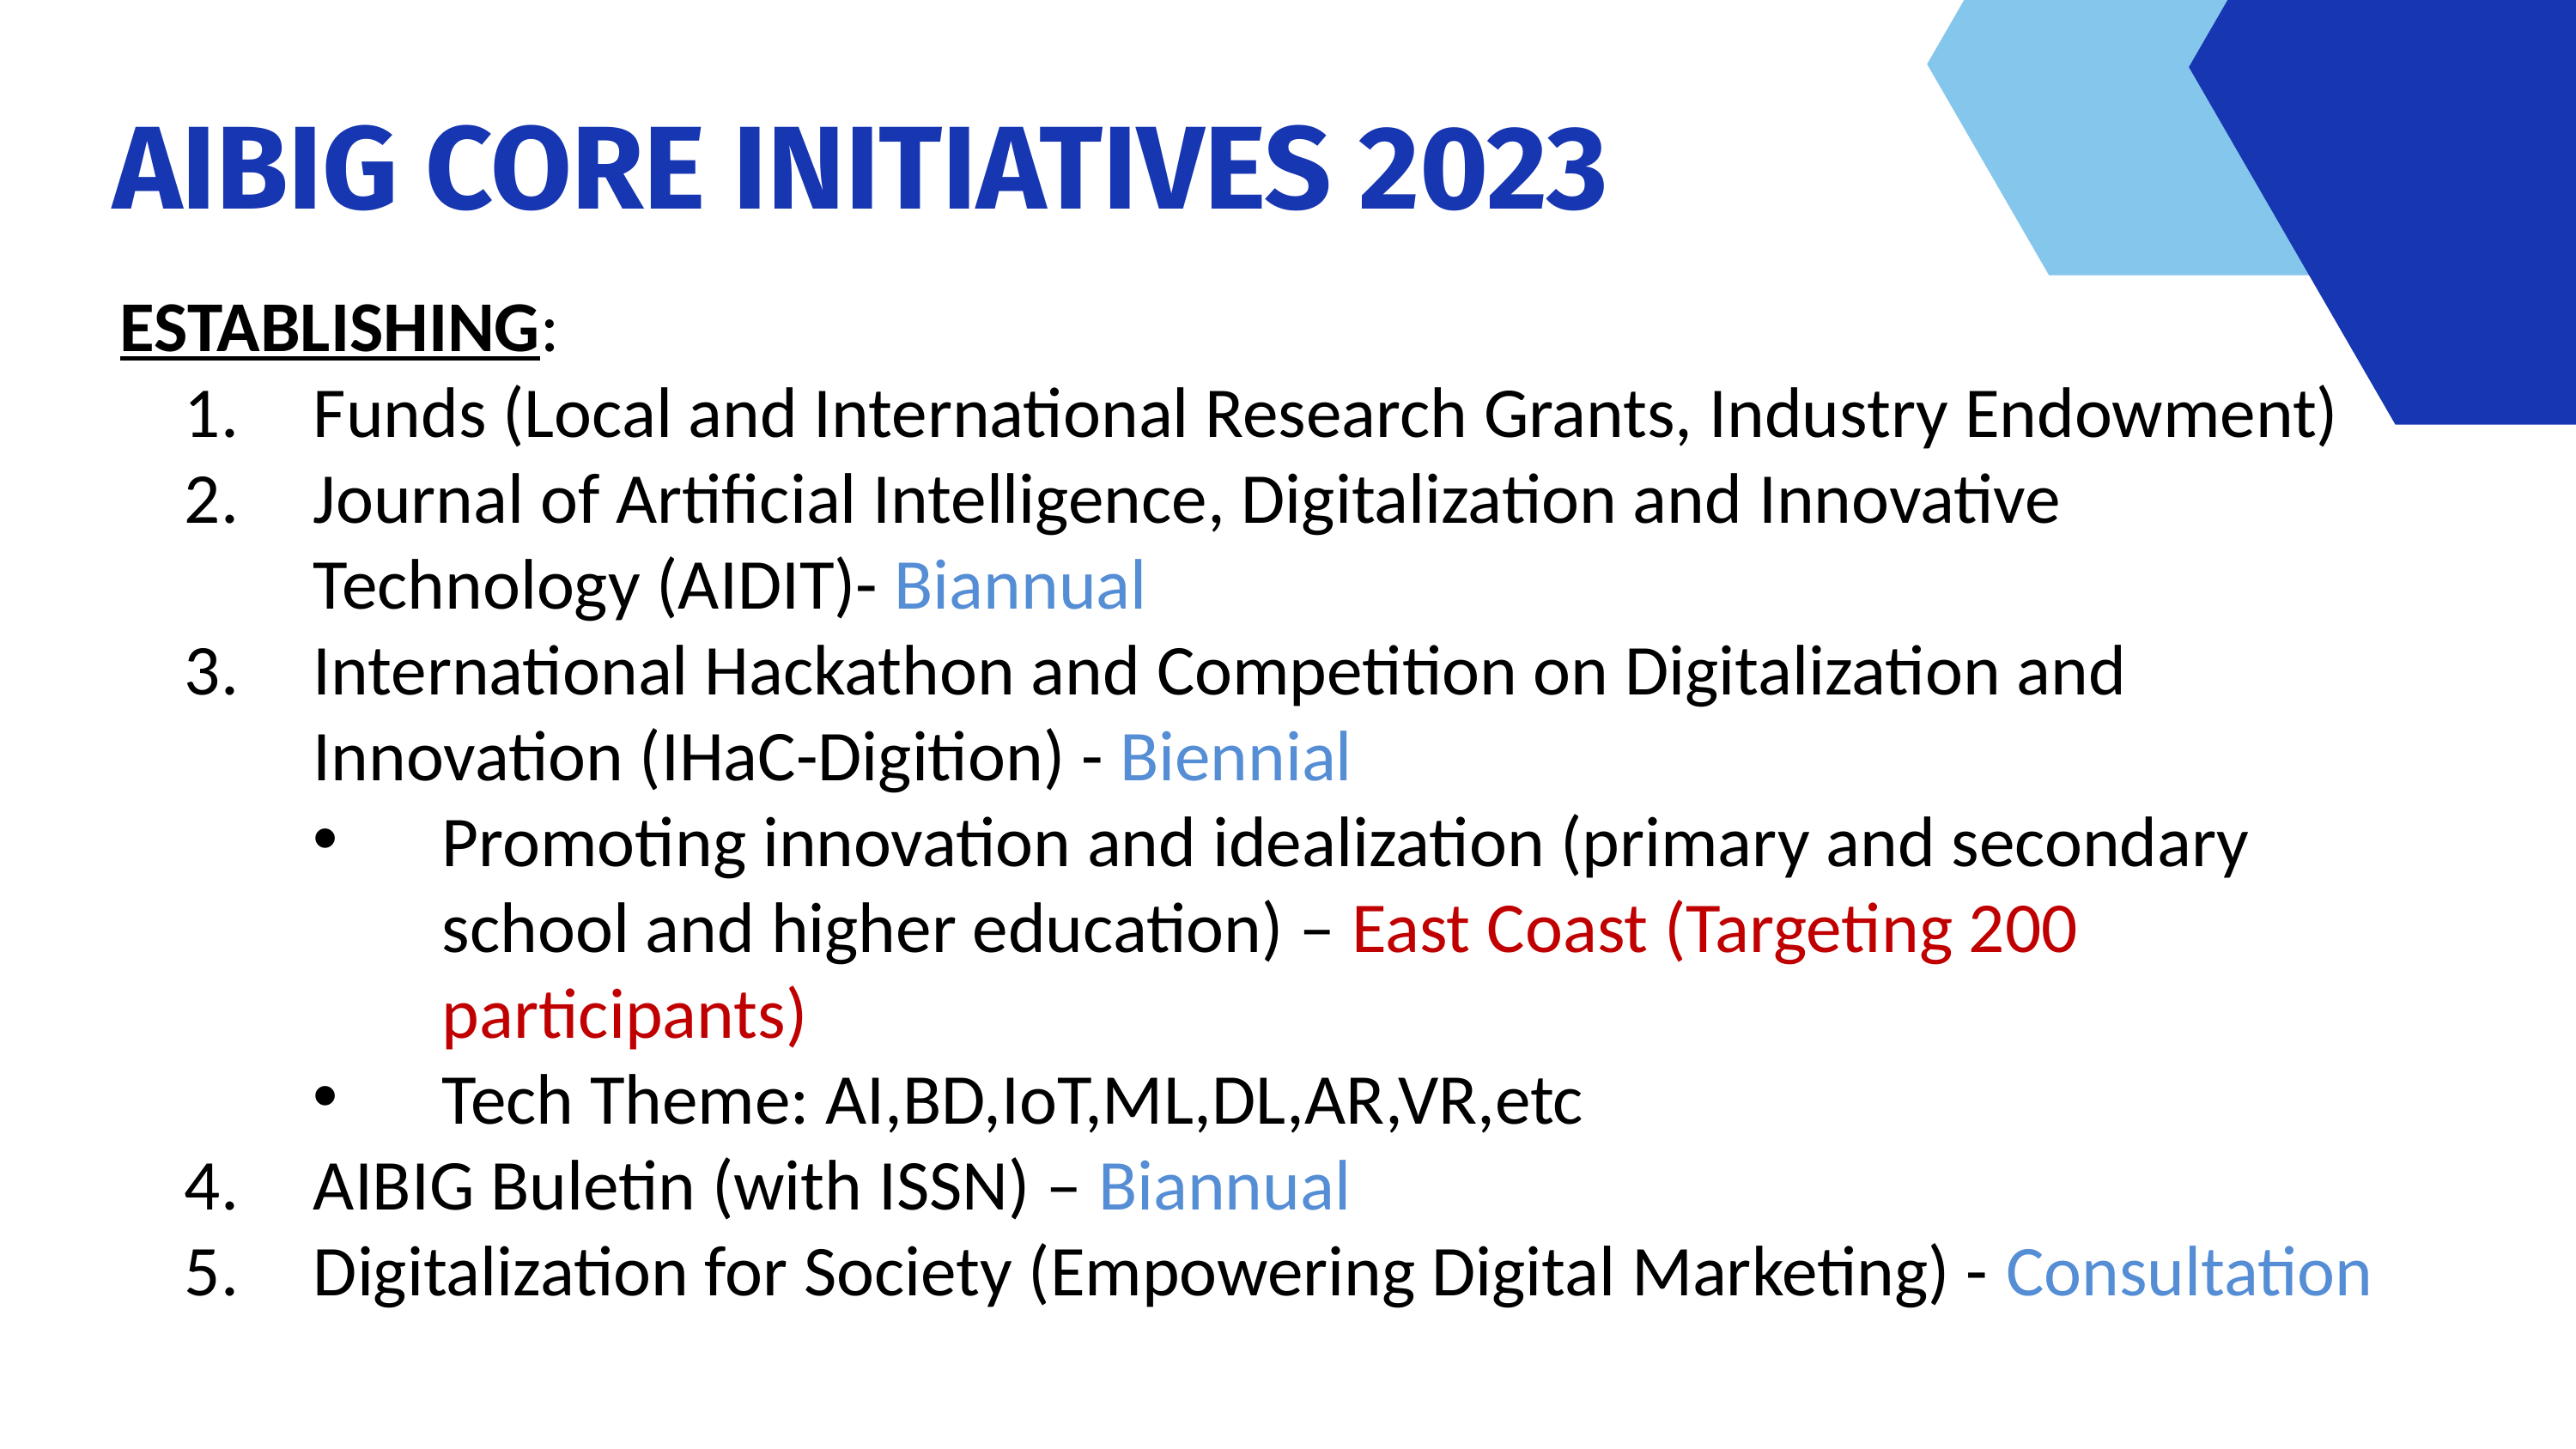

# AIBIG CORE INITIATIVES 2023
ESTABLISHING:
Funds (Local and International Research Grants, Industry Endowment)
Journal of Artificial Intelligence, Digitalization and Innovative Technology (AIDIT)- Biannual
International Hackathon and Competition on Digitalization and Innovation (IHaC-Digition) - Biennial
Promoting innovation and idealization (primary and secondary school and higher education) – East Coast (Targeting 200 participants)
Tech Theme: AI,BD,IoT,ML,DL,AR,VR,etc
AIBIG Buletin (with ISSN) – Biannual
Digitalization for Society (Empowering Digital Marketing) - Consultation